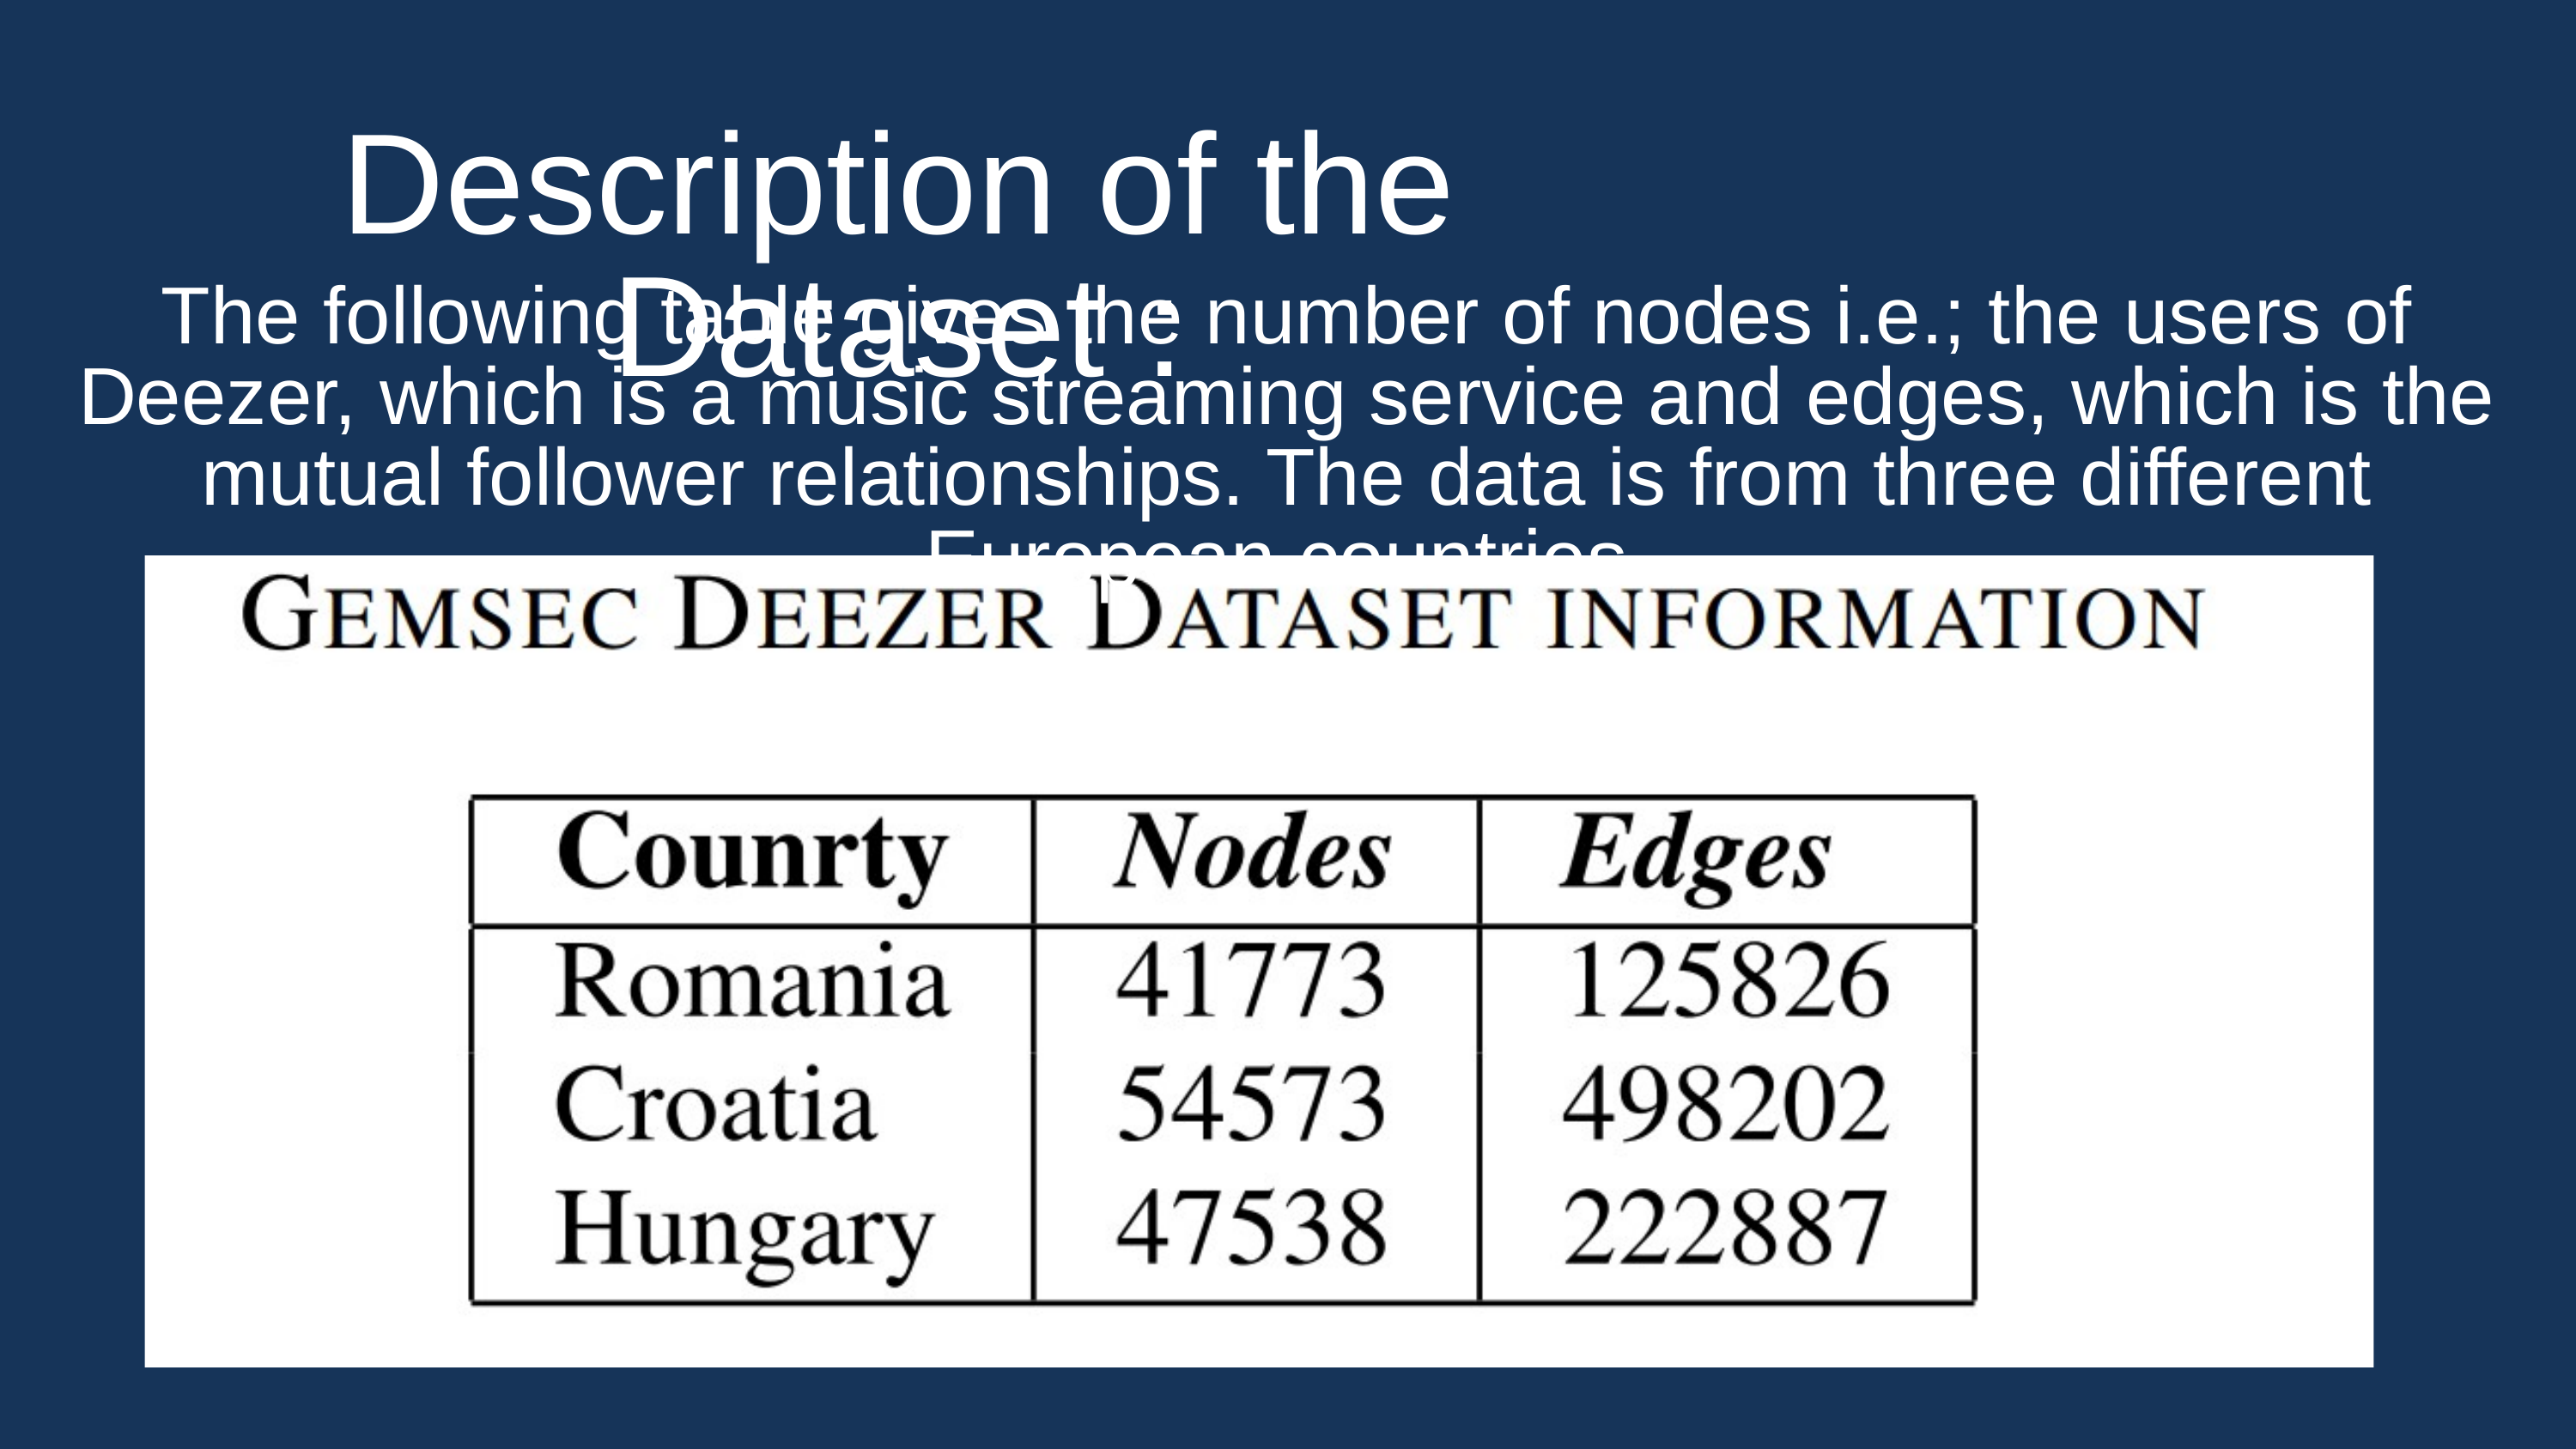

Description of the Dataset :
The following table gives the number of nodes i.e.; the users of Deezer, which is a music streaming service and edges, which is the mutual follower relationships. The data is from three different European countries.